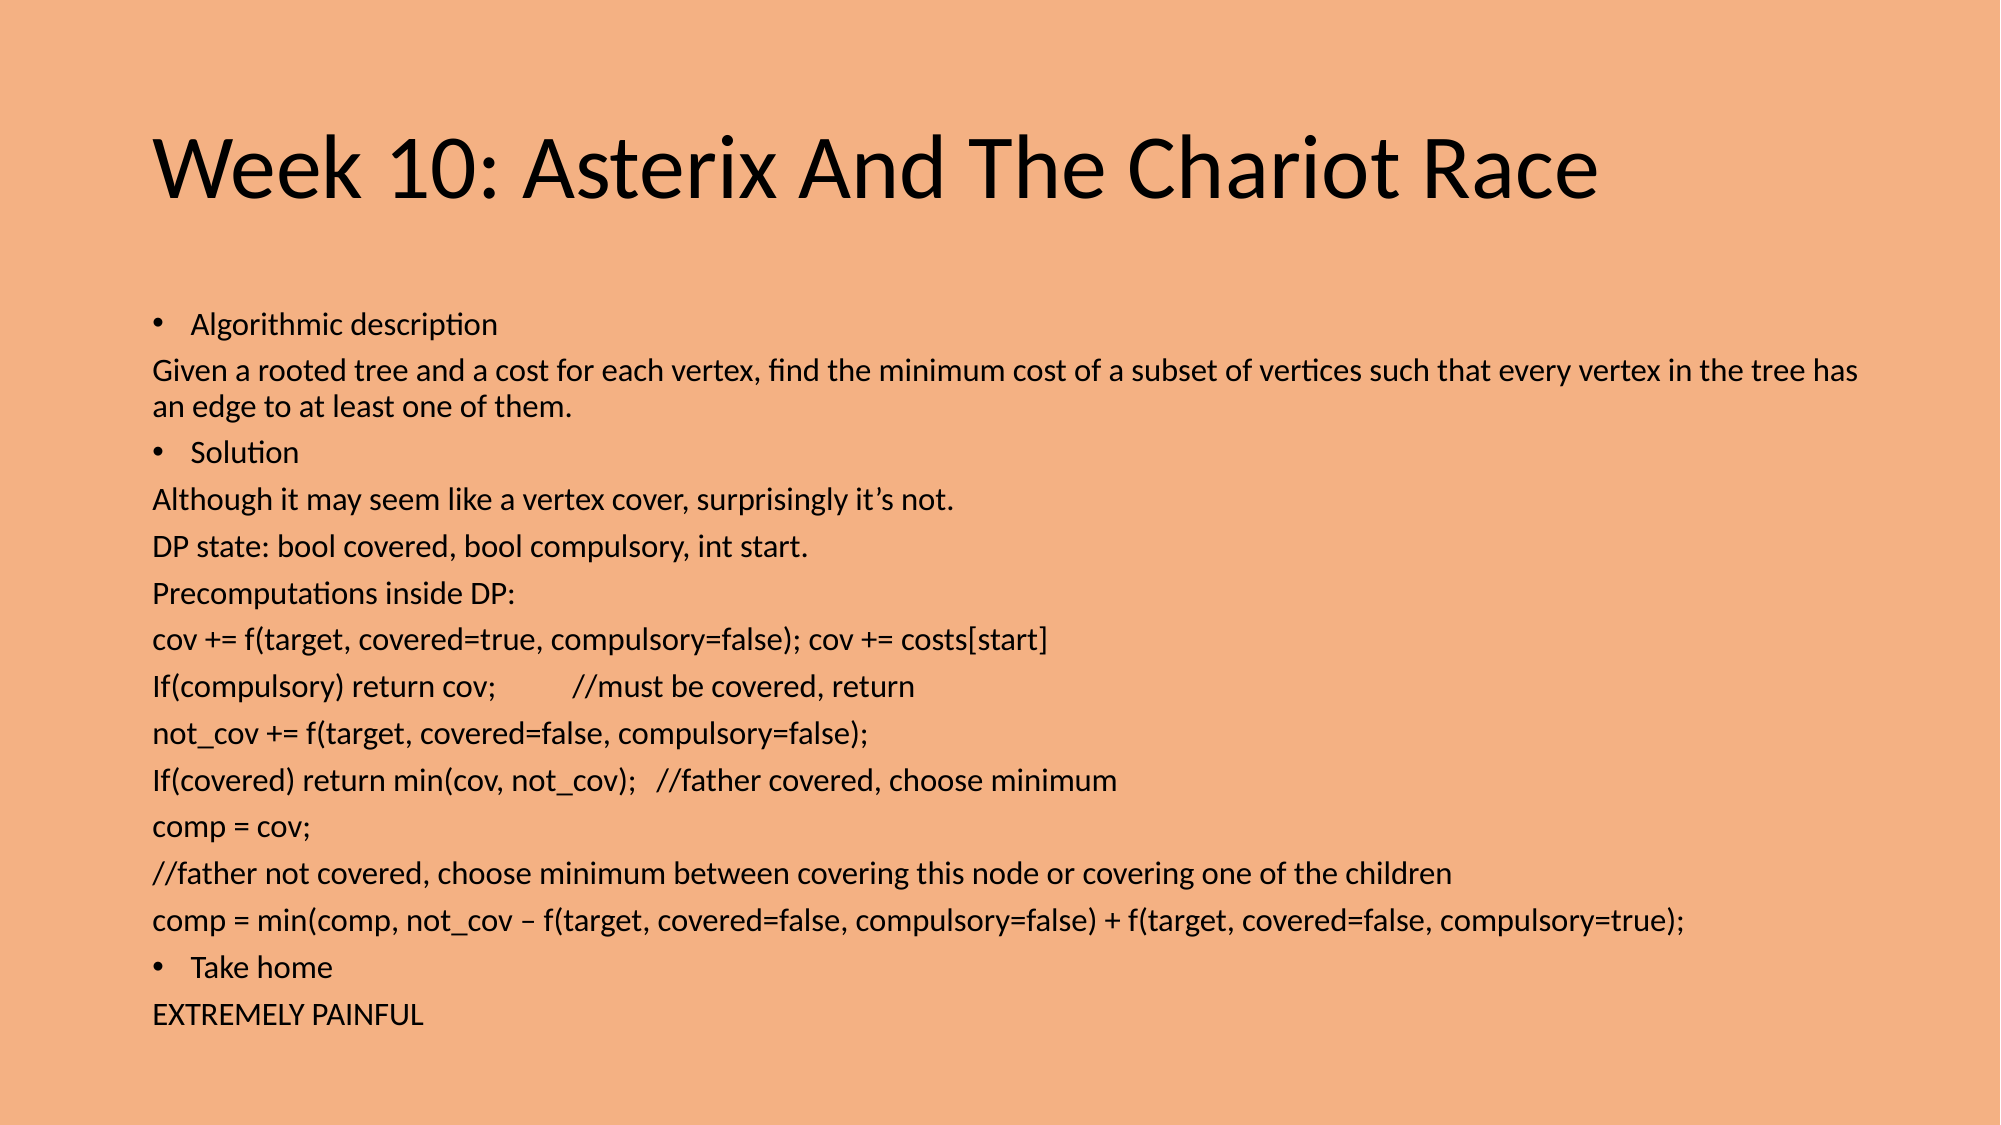

# Week 10: Asterix And The Chariot Race
Algorithmic description
Given a rooted tree and a cost for each vertex, find the minimum cost of a subset of vertices such that every vertex in the tree has an edge to at least one of them.
Solution
Although it may seem like a vertex cover, surprisingly it’s not.
DP state: bool covered, bool compulsory, int start.
Precomputations inside DP:
cov += f(target, covered=true, compulsory=false); cov += costs[start]
If(compulsory) return cov;	//must be covered, return
not_cov += f(target, covered=false, compulsory=false);
If(covered) return min(cov, not_cov);	//father covered, choose minimum
comp = cov;
//father not covered, choose minimum between covering this node or covering one of the children
comp = min(comp, not_cov – f(target, covered=false, compulsory=false) + f(target, covered=false, compulsory=true);
Take home
EXTREMELY PAINFUL